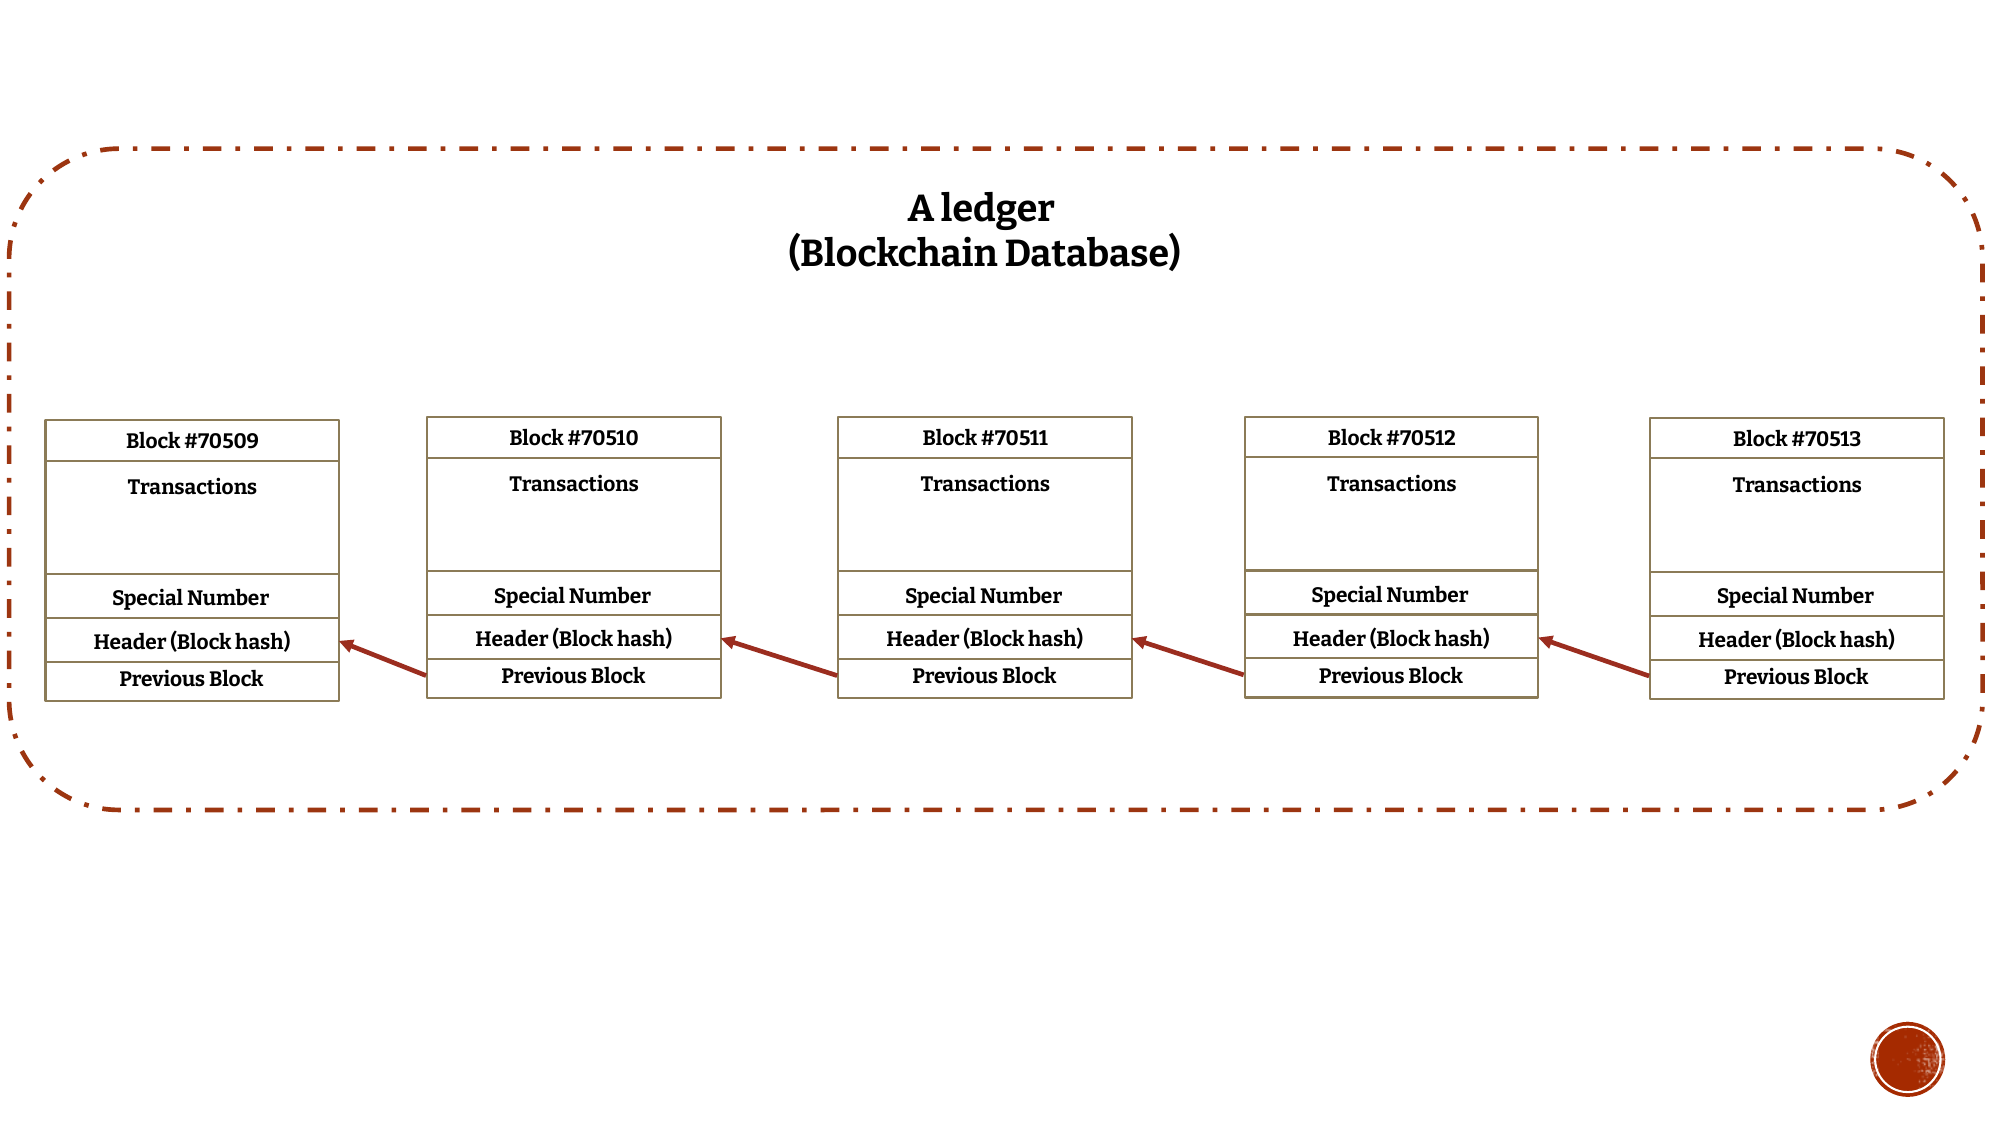

A ledger
(Blockchain Database)

Block #70512
Transactions
Header (Block hash)
Previous Block
Special Number

Block #70510
Transactions
Header (Block hash)
Previous Block
Special Number

Block #70511
Transactions
Header (Block hash)
Previous Block
Special Number

Block #70513
Transactions
Header (Block hash)
Previous Block
Special Number

Block #70509
Transactions
Header (Block hash)
Previous Block
Special Number